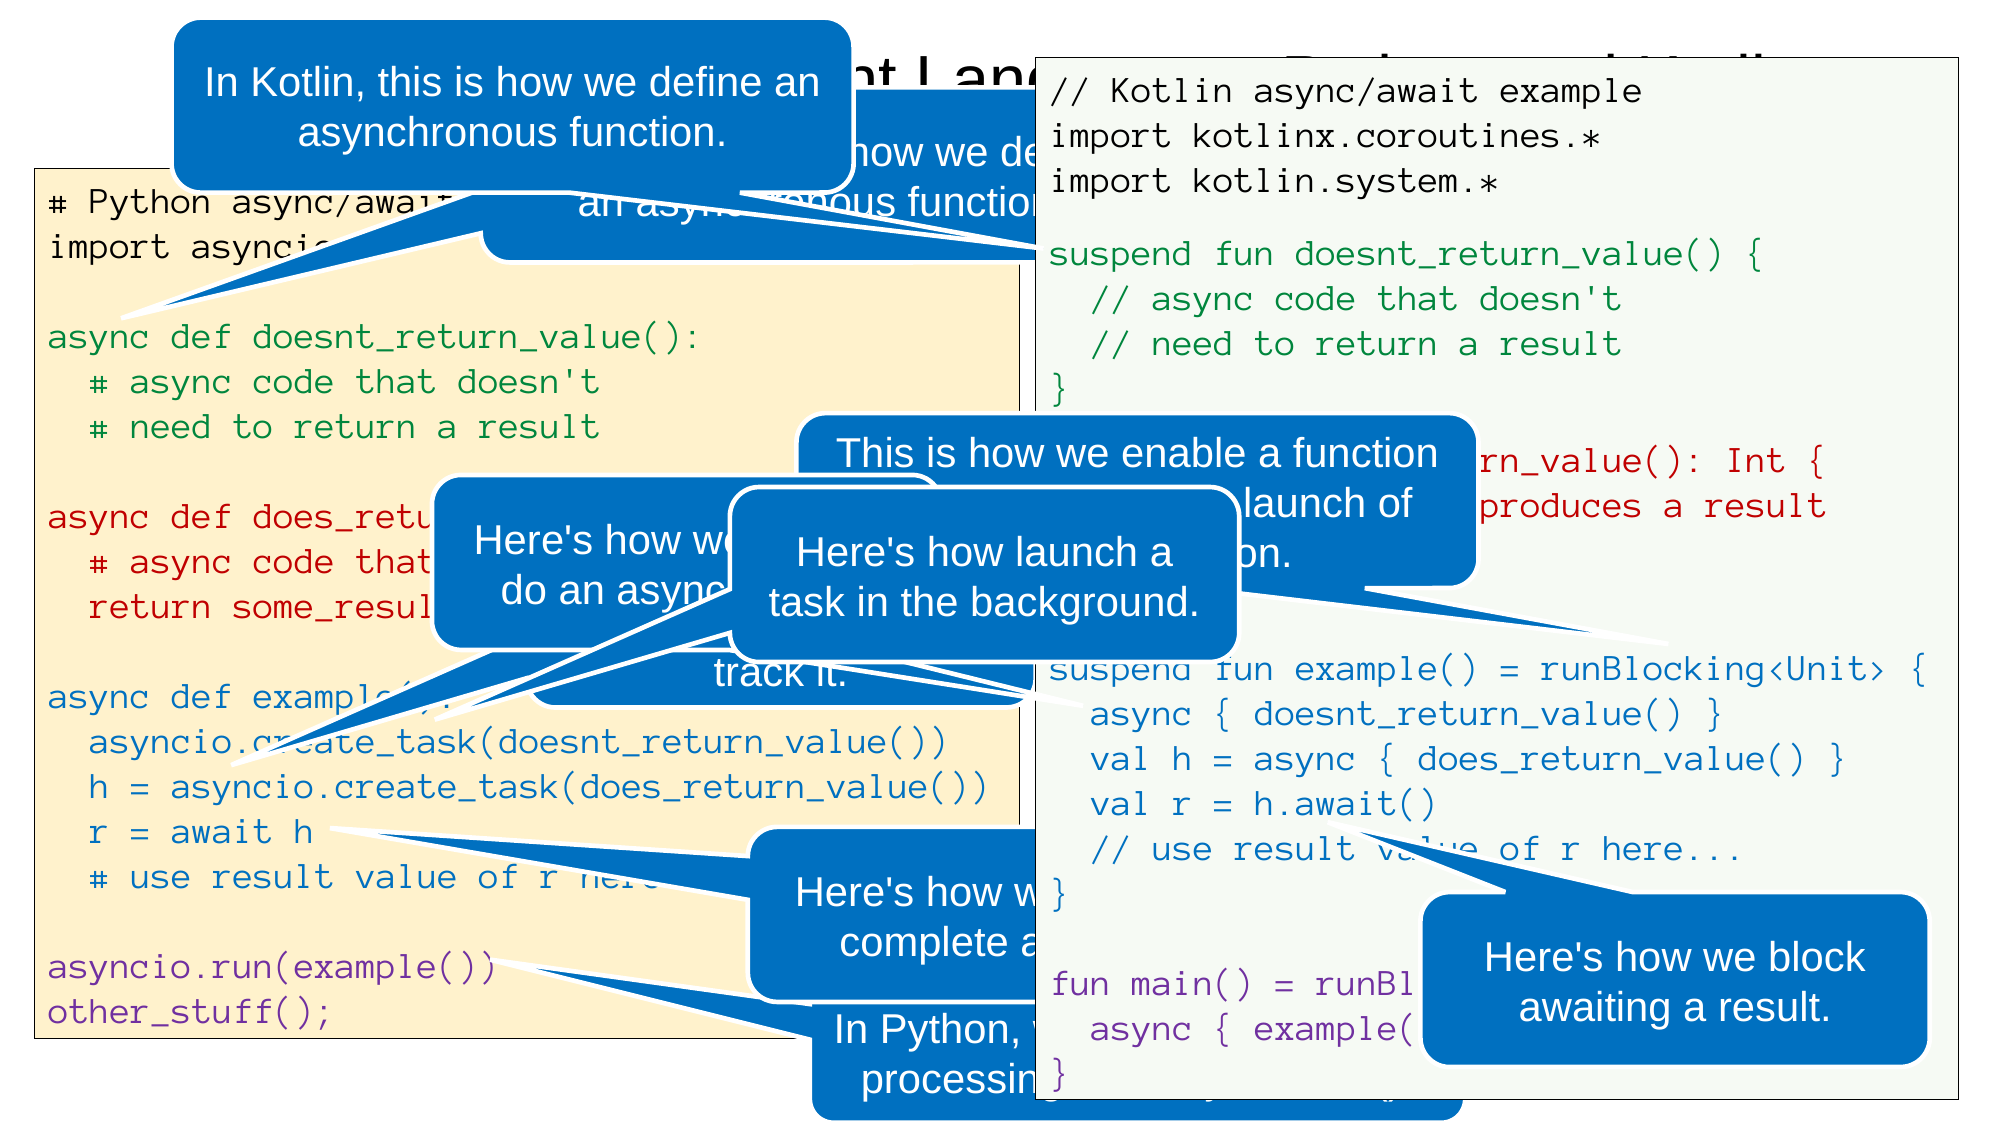

# Async/Await in Different Languages: Python and Kotlin
In Kotlin, this is how we define an asynchronous function.
// Kotlin async/await example
import kotlinx.coroutines.*
import kotlin.system.*

suspend fun doesnt_return_value() {
  // async code that doesn't
  // need to return a result
}

suspend fun does_return_value(): Int {
  // async code that produces a result
  return some_result
}

suspend fun example() = runBlocking<Unit> {
  async { doesnt_return_value() }
  val h = async { does_return_value() }
  val r = h.await()
  // use result value of r here...
}

fun main() = runBlocking<Unit> {
  async { example() }
}
In Python, this is how we define an asynchronous function.
# Python async/await example
import asyncio

async def doesnt_return_value():
  # async code that doesn't
  # need to return a result

async def does_return_value():
  # async code that produces a result
  return some_result

async def example():
  asyncio.create_task(doesnt_return_value())
  h = asyncio.create_task(does_return_value())
  r = await h
  # use result value of r here...

asyncio.run(example())
other_stuff();
This is how we enable a function to perform an async launch of another function.
Here's how we actually do an async launch.
Here's how launch a task in the background.
Here's how we launch a task and get a handle to track it.
Here's how we wait for a task to complete and get its result.
Here's how we block awaiting a result.
In Python, we must initiate async processing with asyncio.run().